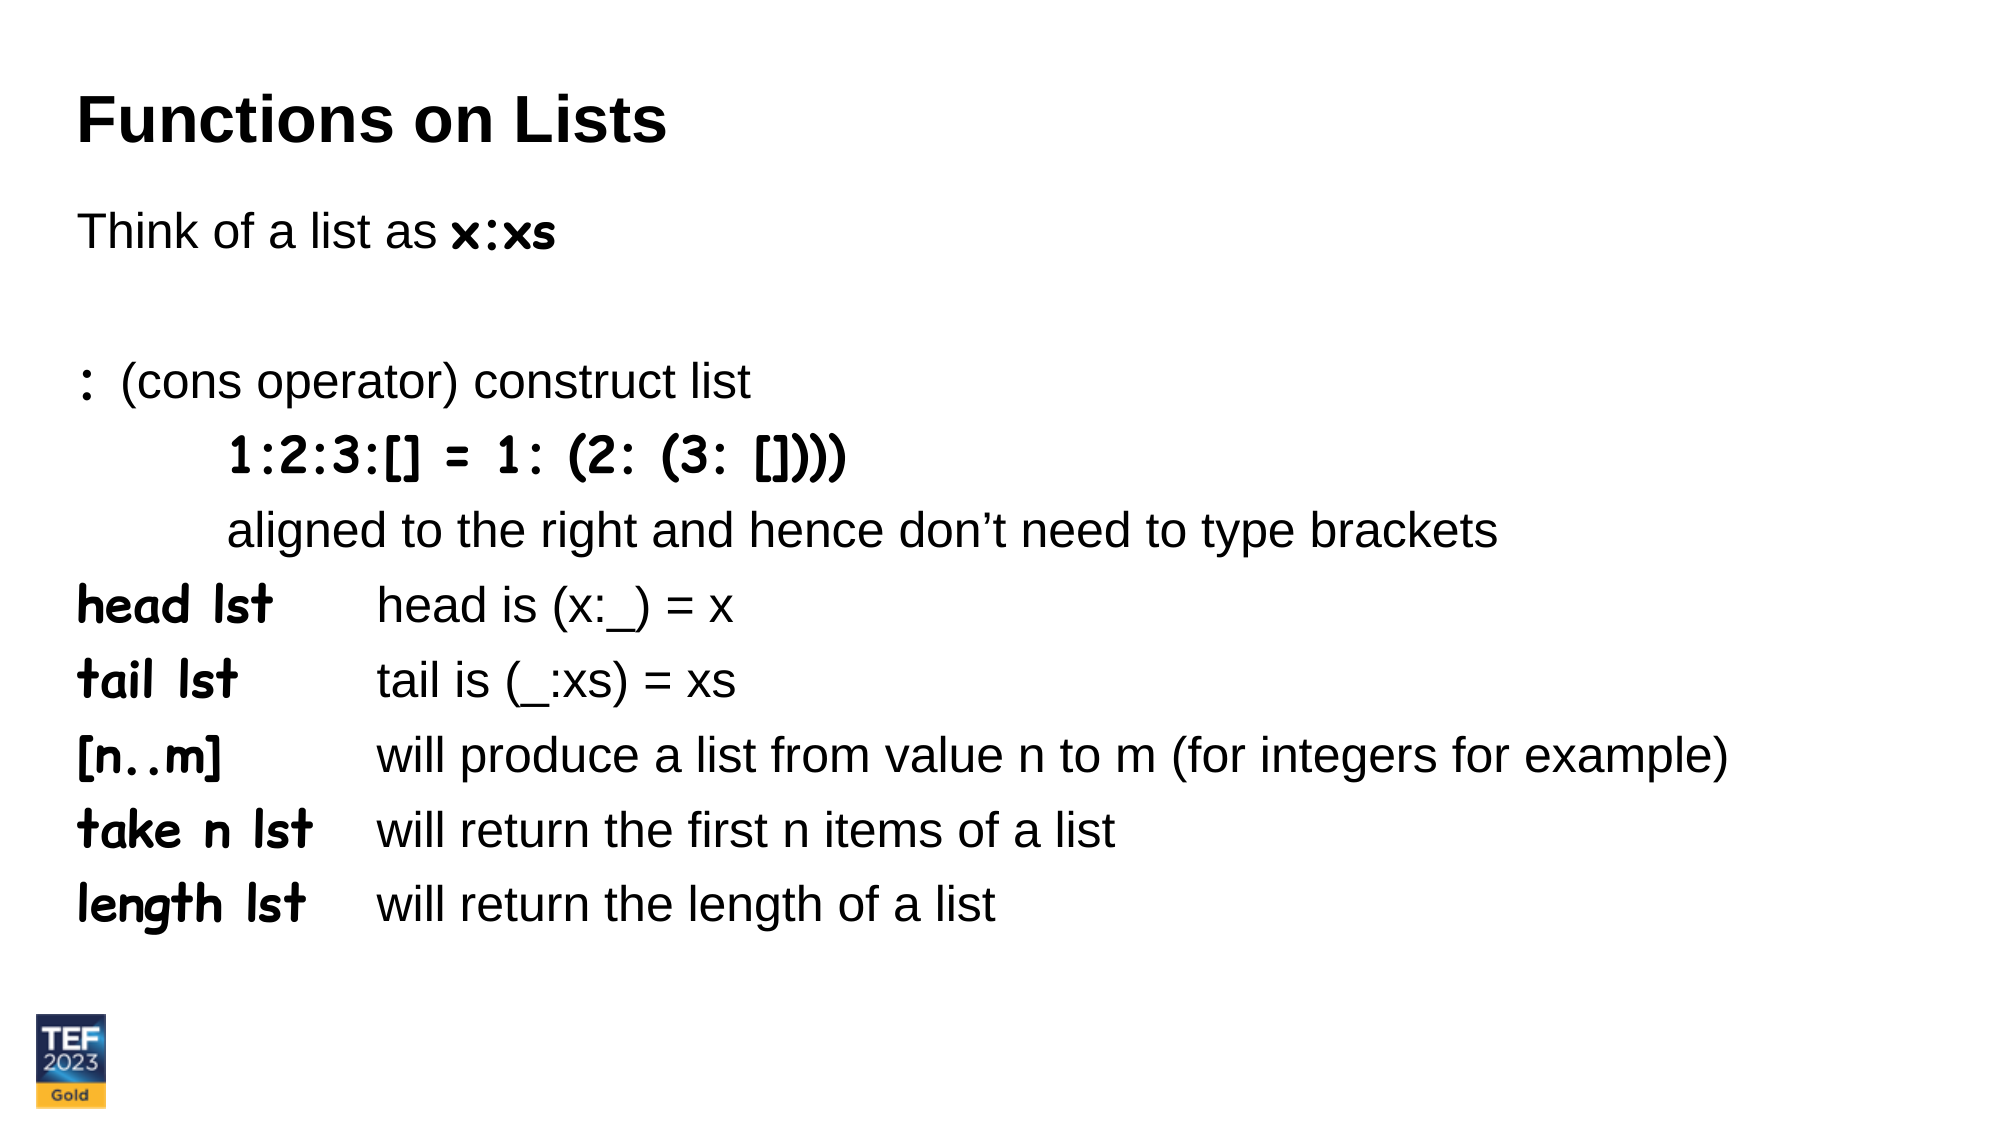

Functions on Lists
Think of a list as x:xs

: (cons operator) construct list
	1:2:3:[] = 1: (2: (3: [])))
	aligned to the right and hence don’t need to type brackets
head lst 	head is (x:_) = x
tail lst 	tail is (_:xs) = xs
[n..m]		will produce a list from value n to m (for integers for example)
take n lst	will return the first n items of a list
length lst	will return the length of a list